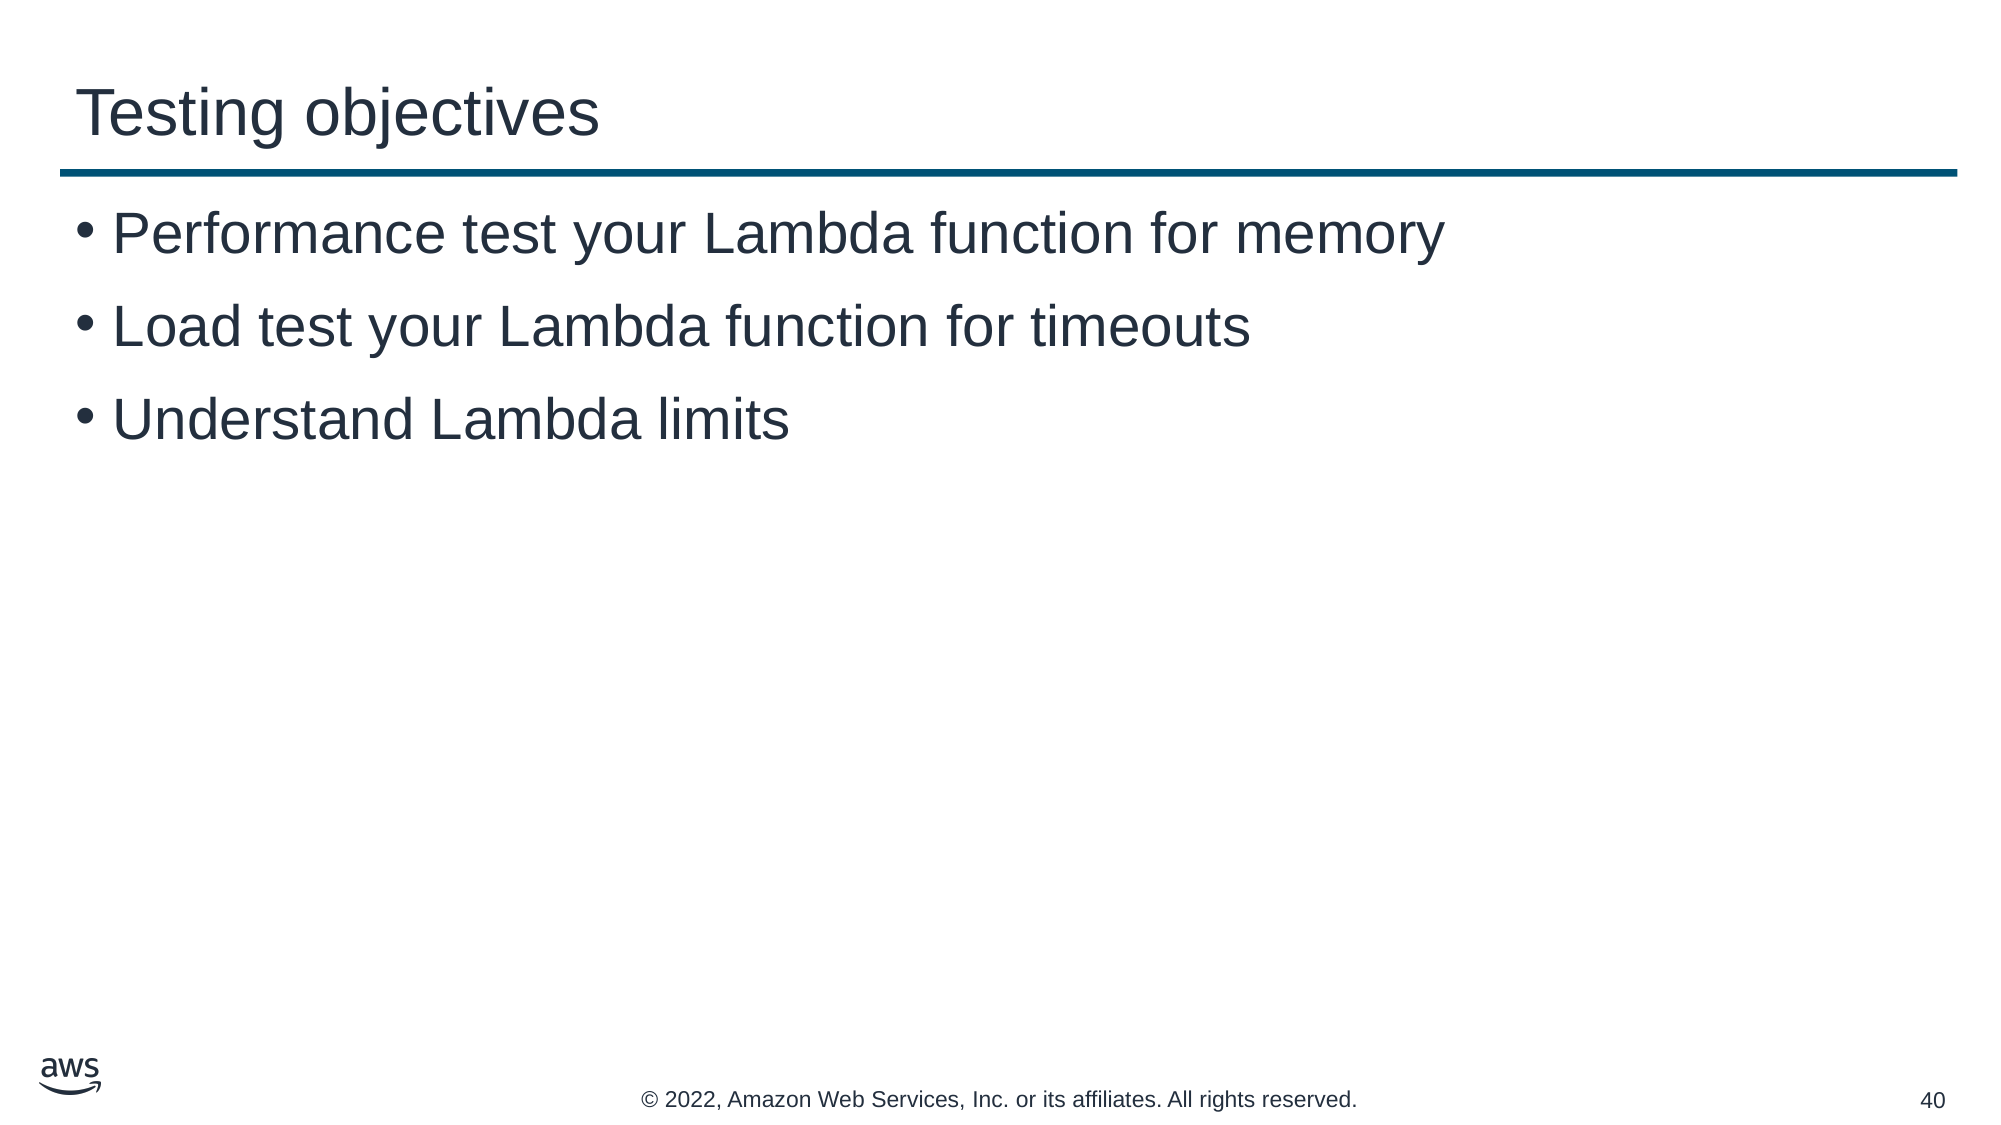

# Testing objectives
Performance test your Lambda function for memory
Load test your Lambda function for timeouts
Understand Lambda limits

40